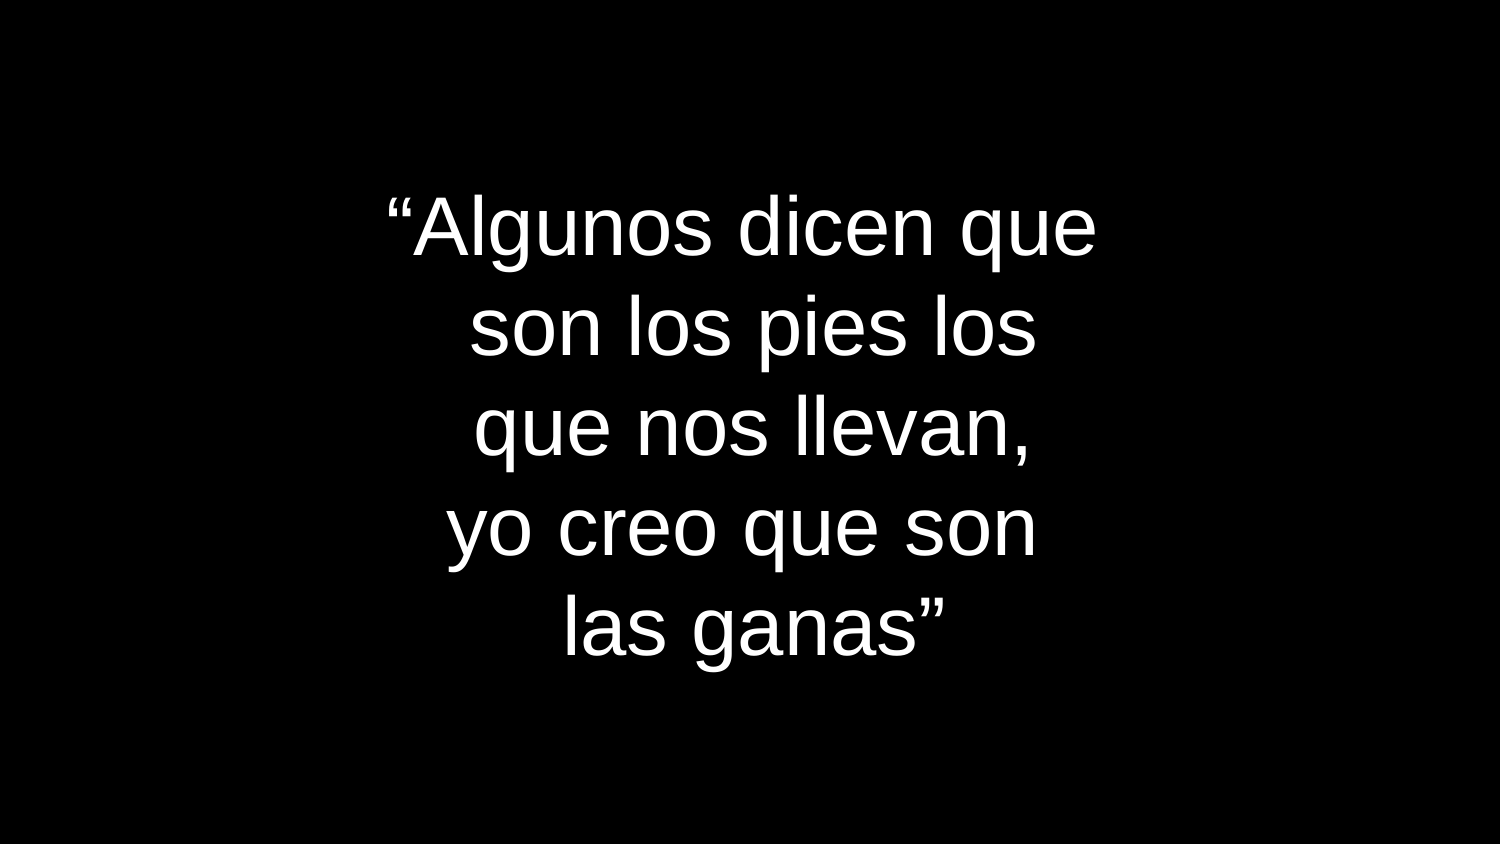

# “Algunos dicen que
son los pies los
que nos llevan,
yo creo que son
las ganas”